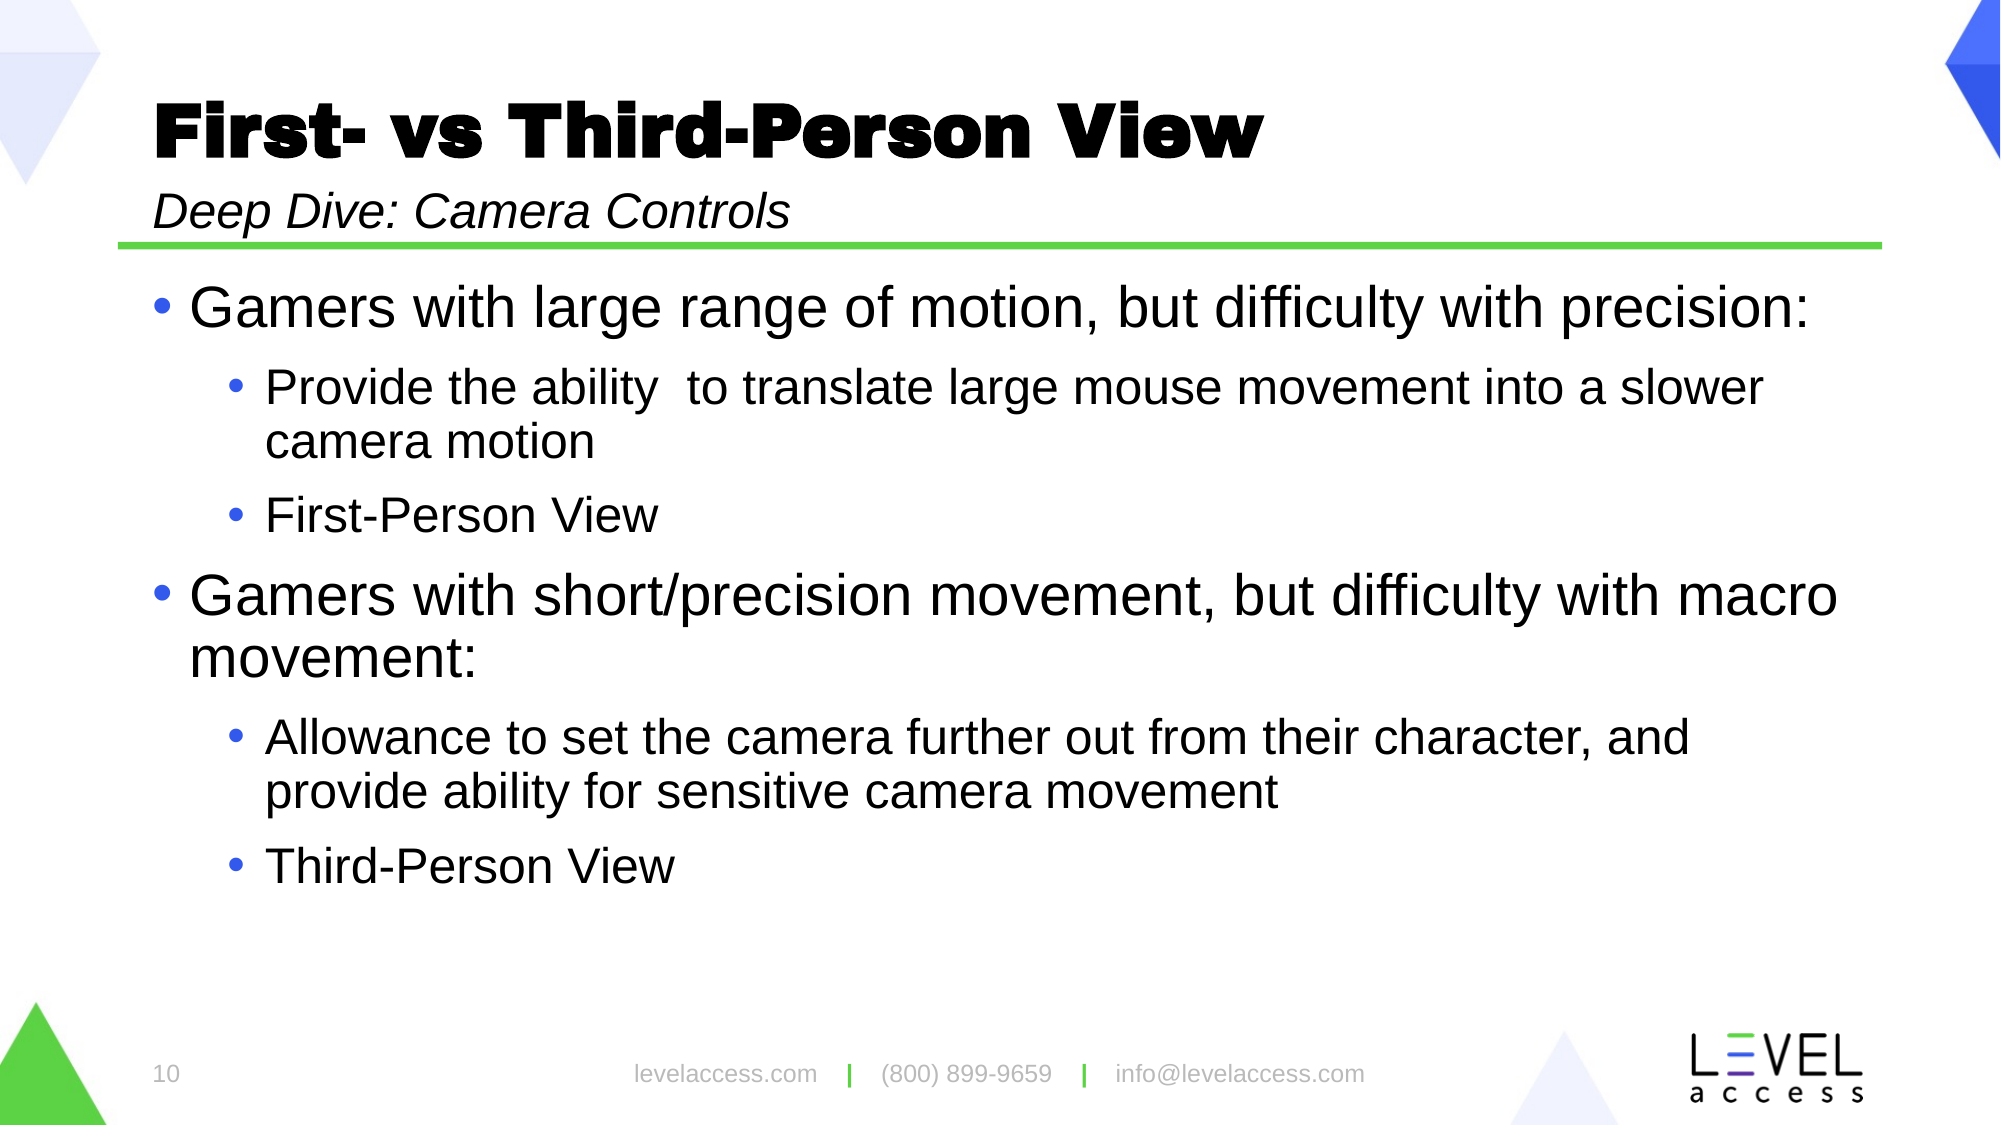

# First- vs Third-Person View
Deep Dive: Camera Controls
Gamers with large range of motion, but difficulty with precision:
Provide the ability  to translate large mouse movement into a slower camera motion
First-Person View
Gamers with short/precision movement, but difficulty with macro movement:
Allowance to set the camera further out from their character, and provide ability for sensitive camera movement
Third-Person View
levelaccess.com    |    (800) 899-9659    |    info@levelaccess.com
10